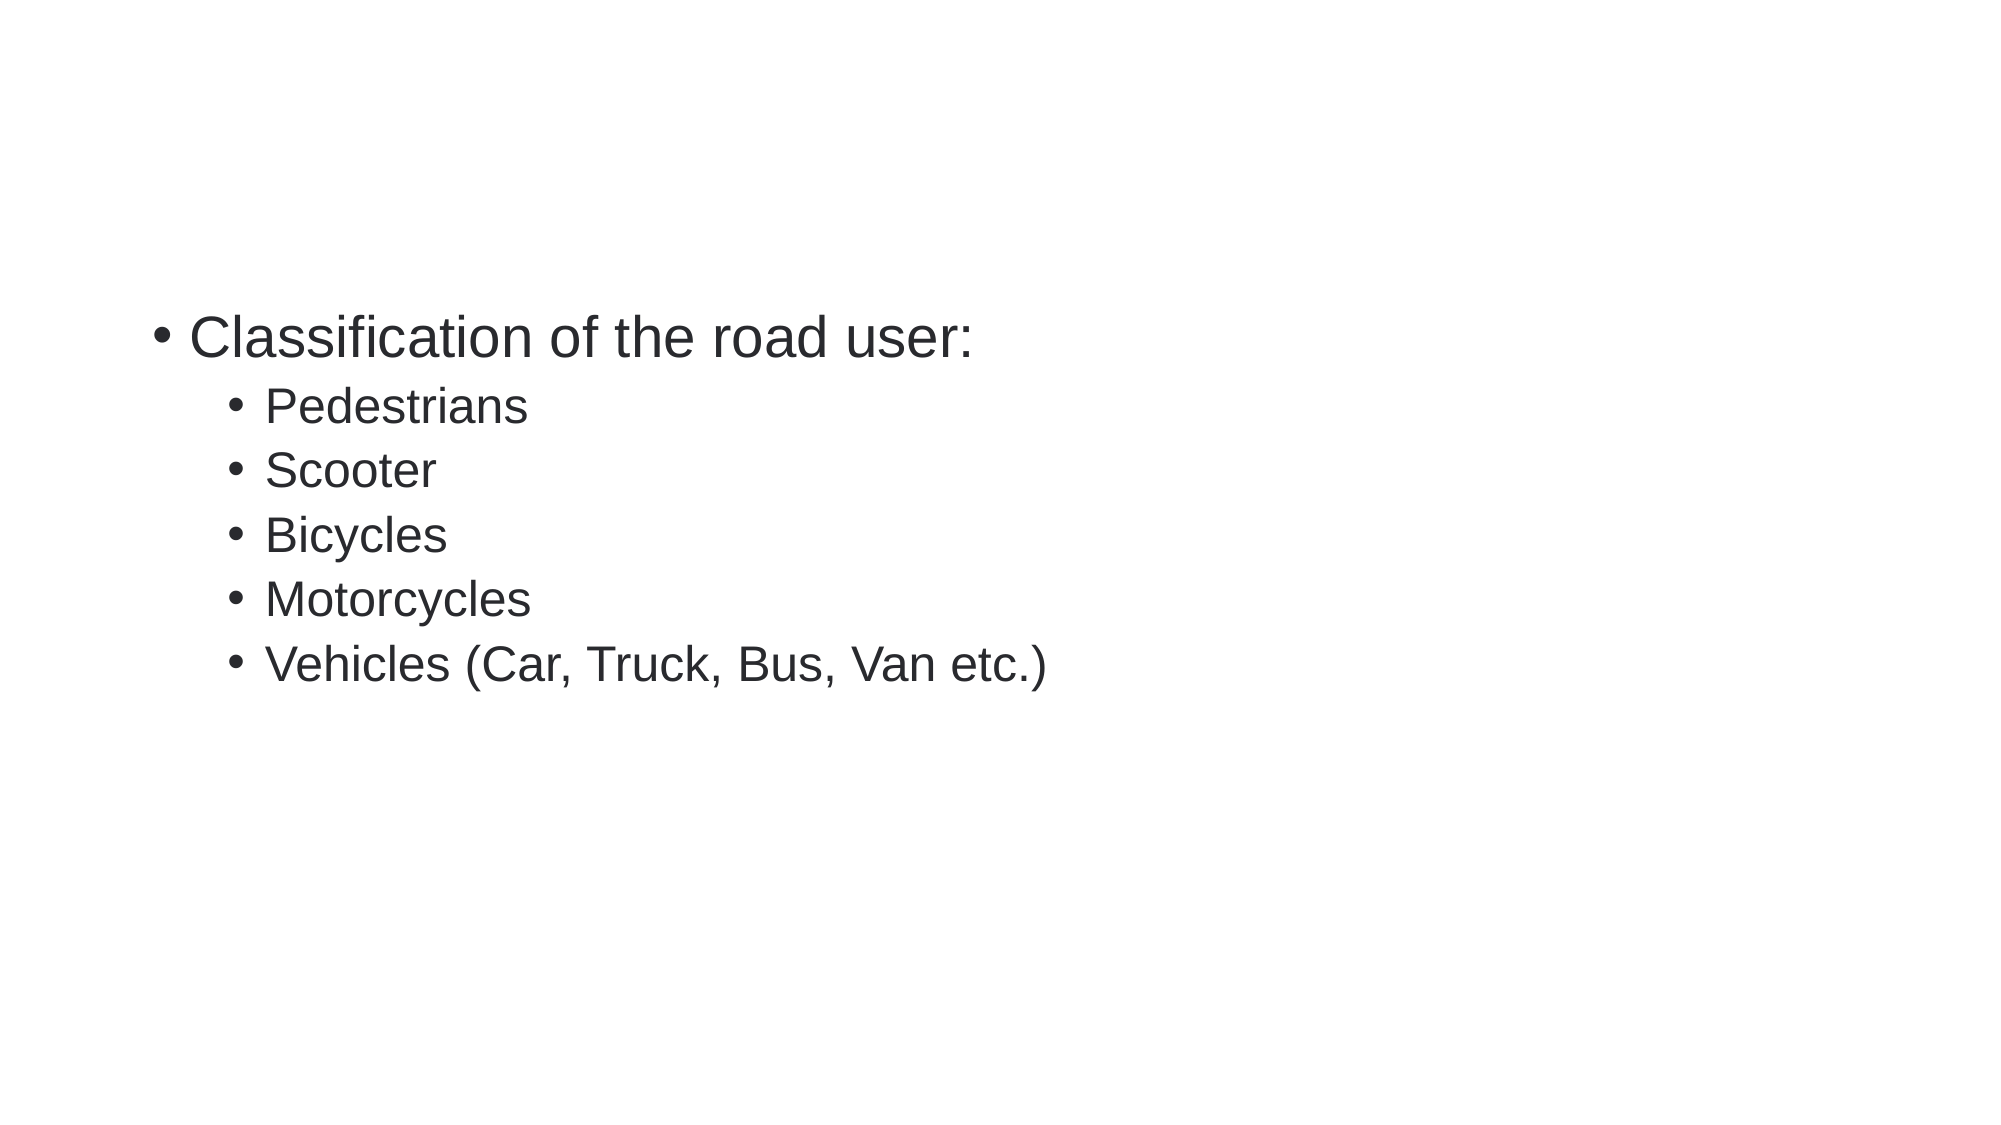

#
Classification of the road user:
Pedestrians
Scooter
Bicycles
Motorcycles
Vehicles (Car, Truck, Bus, Van etc.)